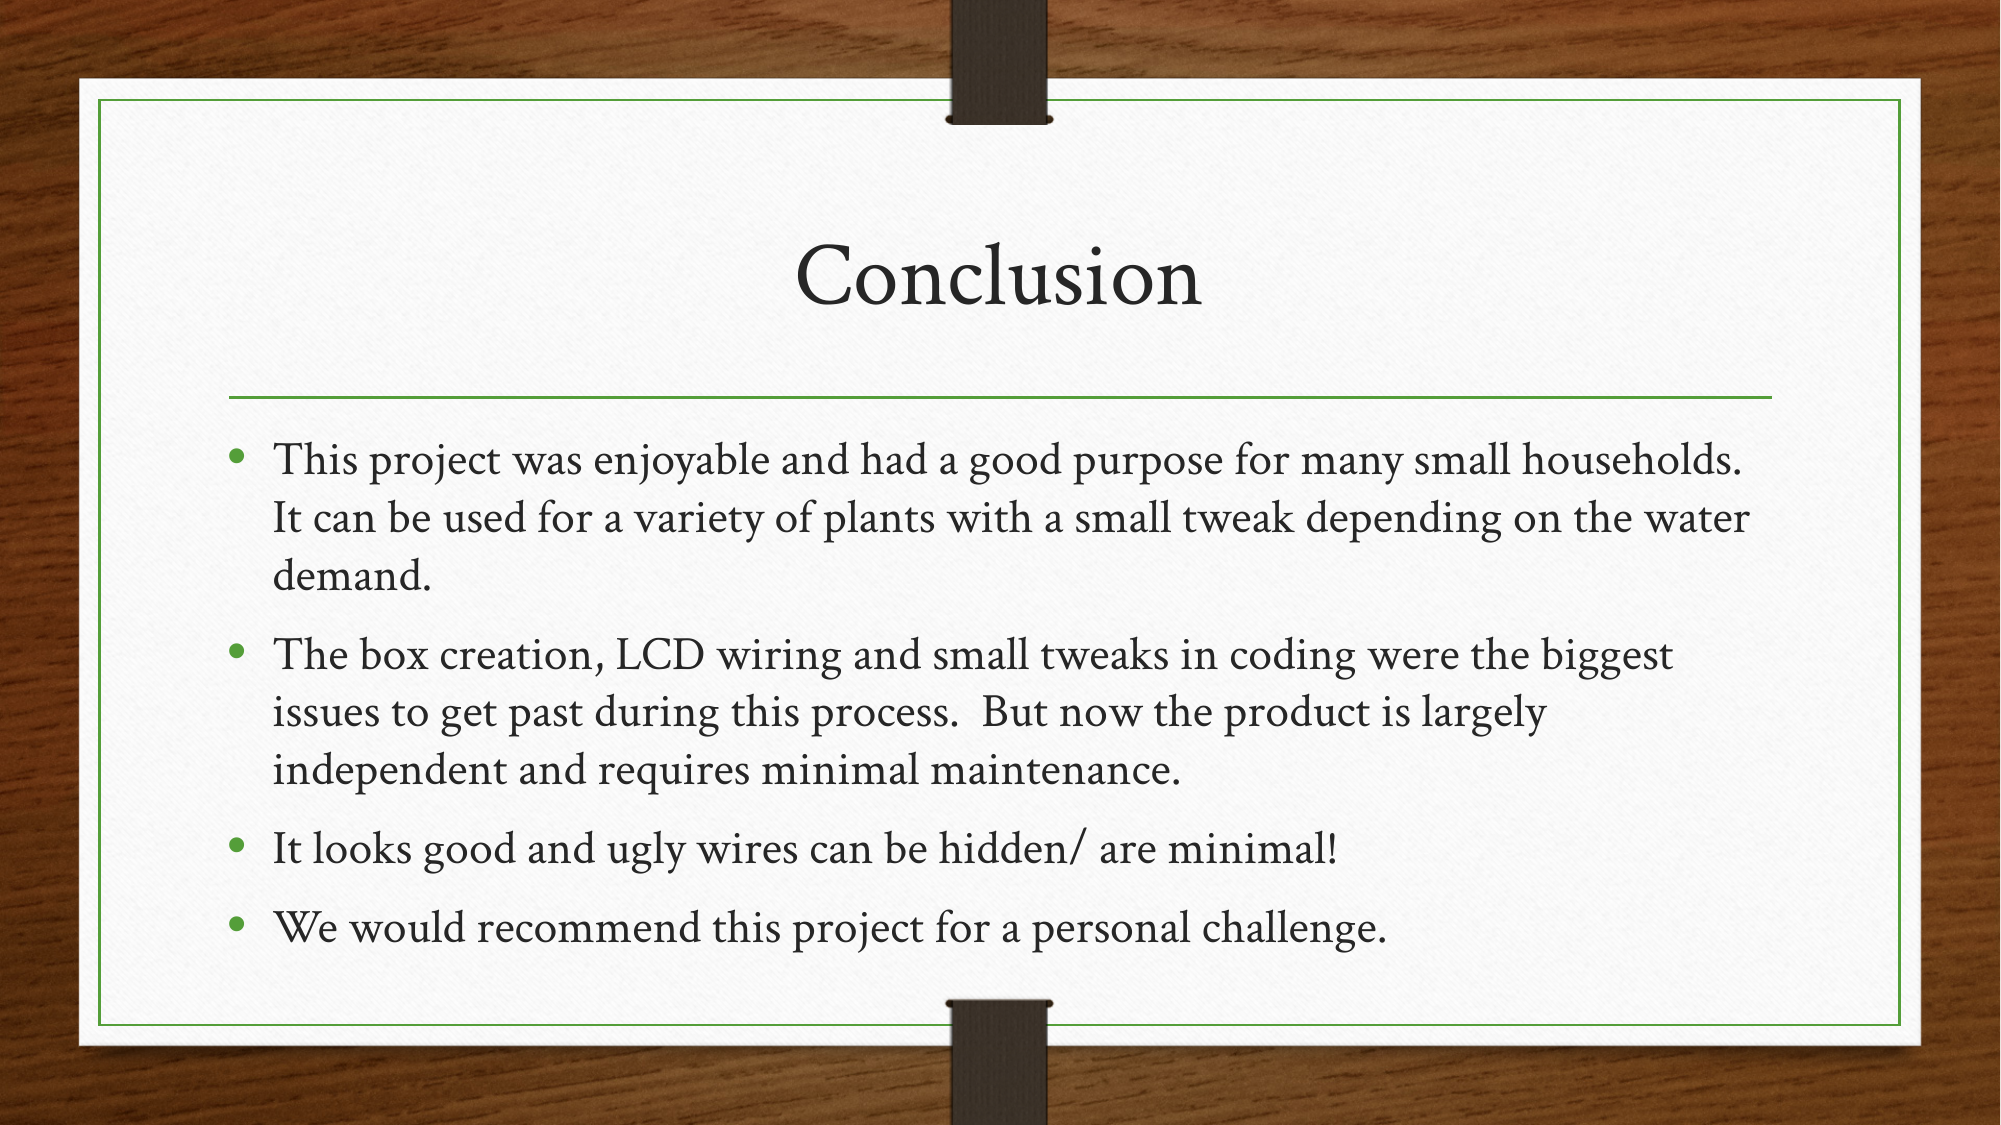

# Conclusion
This project was enjoyable and had a good purpose for many small households. It can be used for a variety of plants with a small tweak depending on the water demand.
The box creation, LCD wiring and small tweaks in coding were the biggest issues to get past during this process.  But now the product is largely independent and requires minimal maintenance.
It looks good and ugly wires can be hidden/ are minimal!
We would recommend this project for a personal challenge.